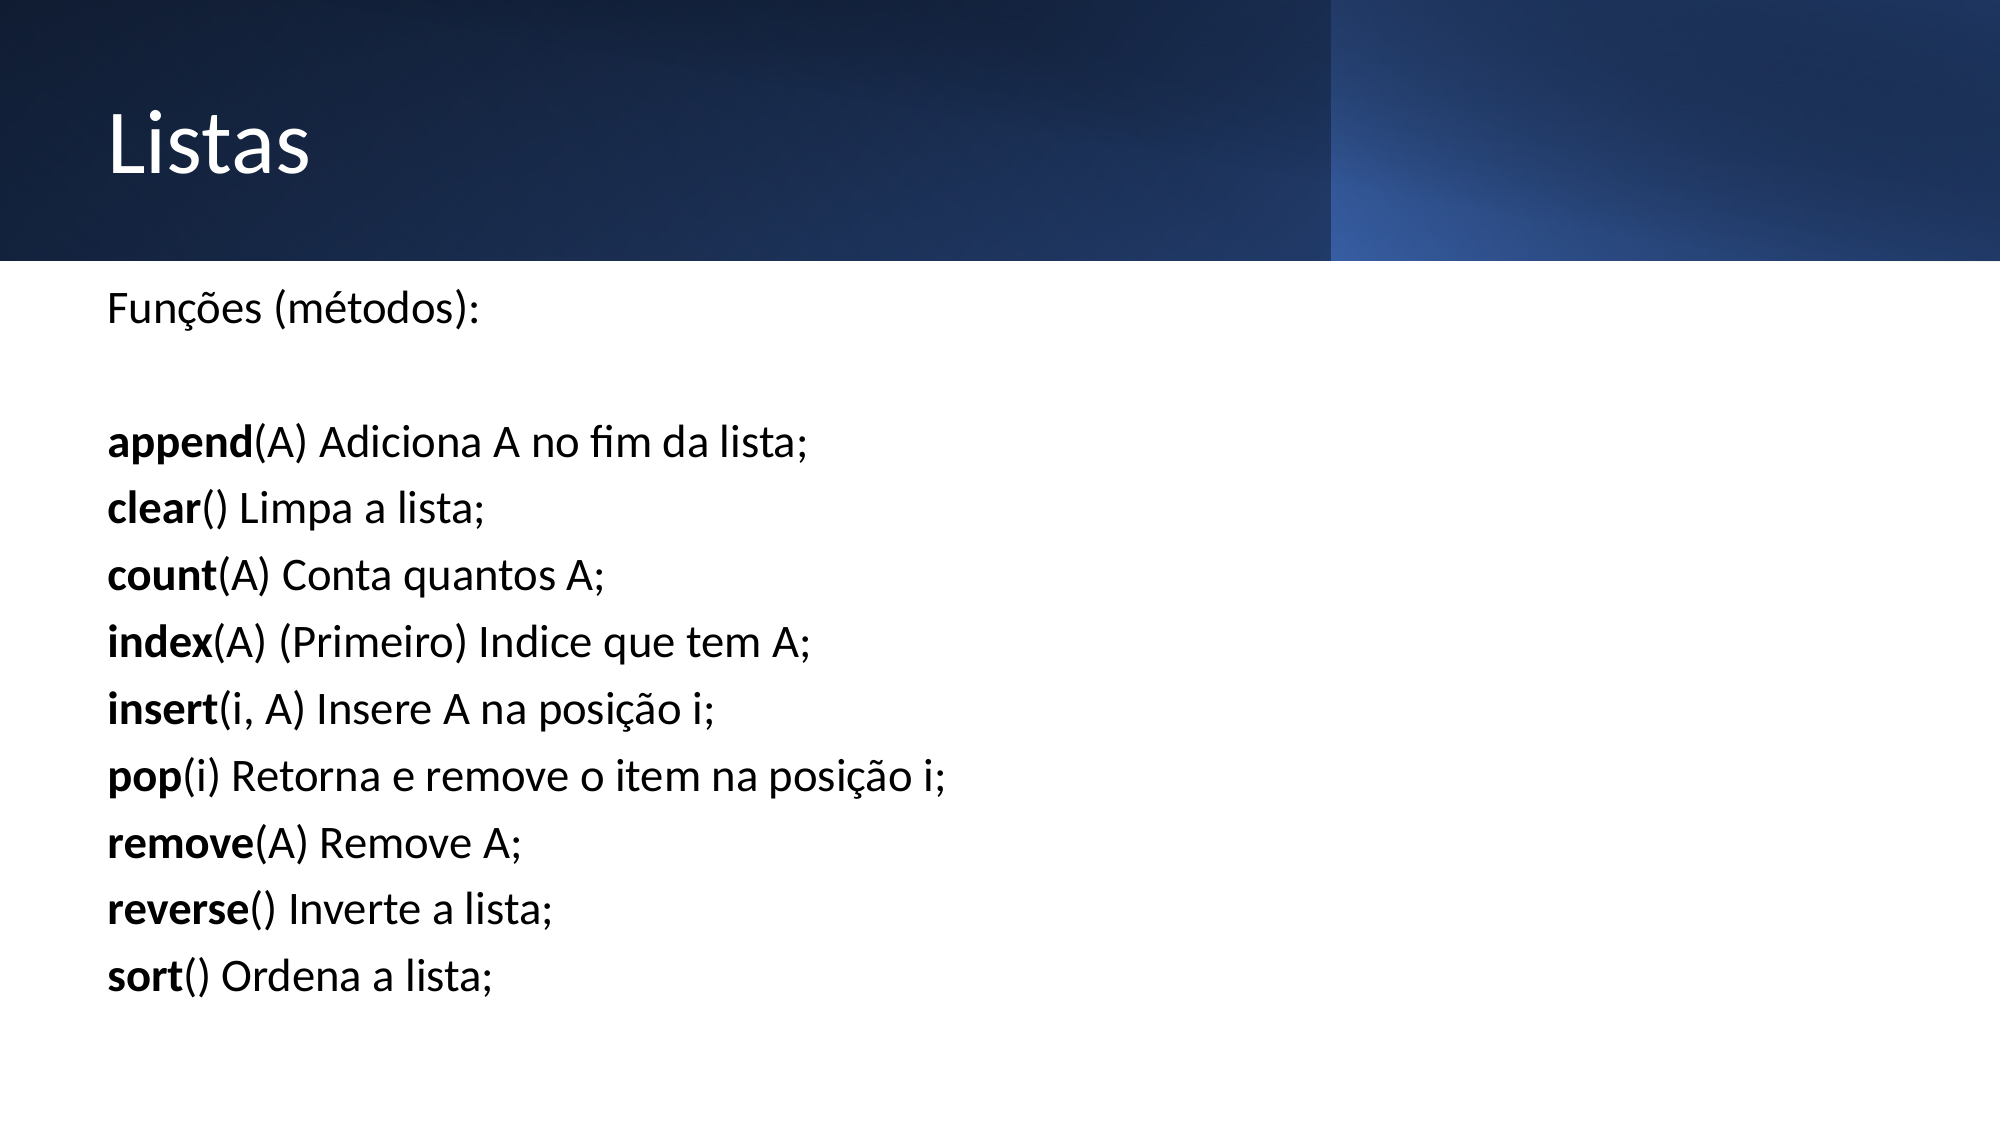

# Listas
Funções (métodos):

append(A) Adiciona A no fim da lista;
clear() Limpa a lista;
count(A) Conta quantos A;
index(A) (Primeiro) Indice que tem A;
insert(i, A) Insere A na posição i;
pop(i) Retorna e remove o item na posição i;
remove(A) Remove A;
reverse() Inverte a lista;
sort() Ordena a lista;